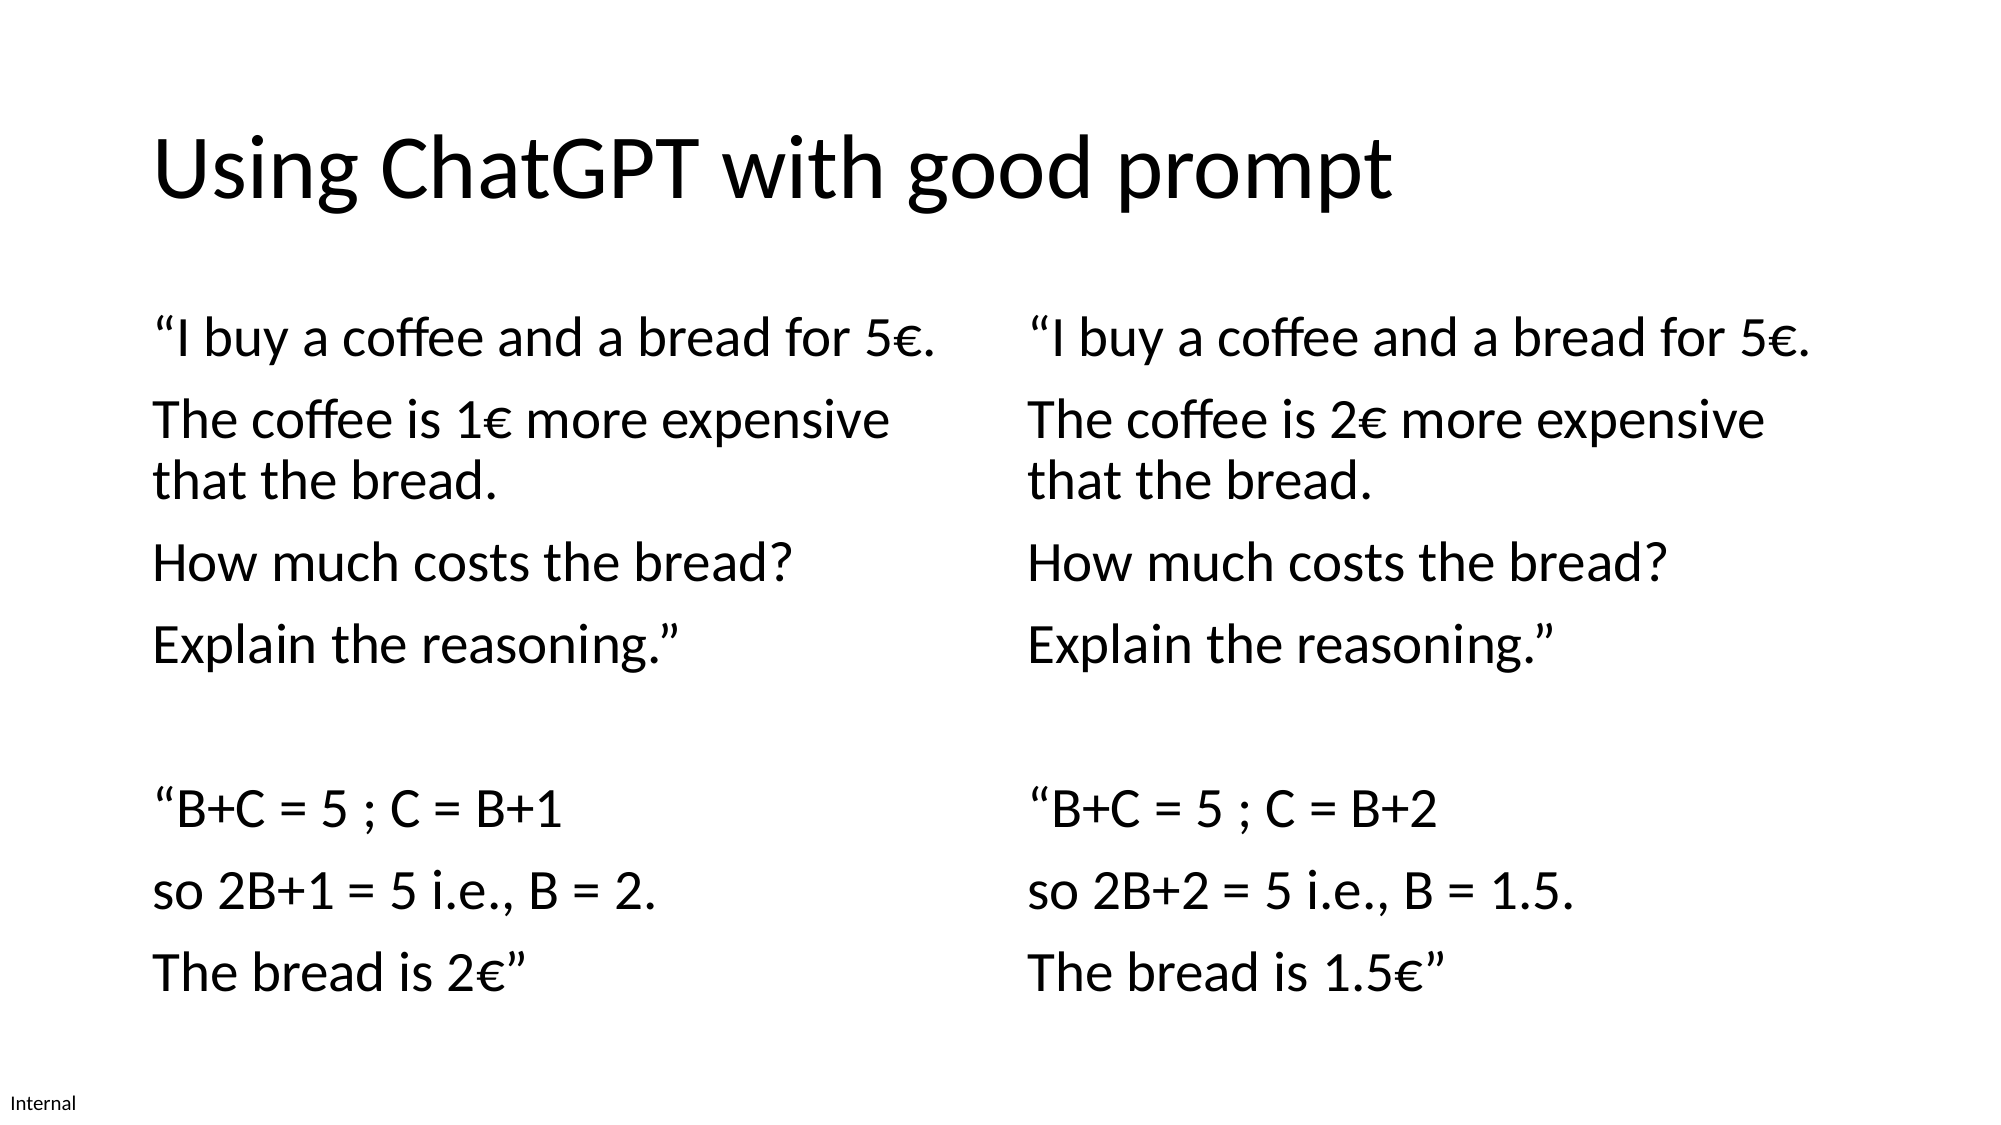

# Using ChatGPT with good prompt
“I buy a coffee and a bread for 5€.
The coffee is 1€ more expensive that the bread.
How much costs the bread?
Explain the reasoning.”

“B+C = 5 ; C = B+1
so 2B+1 = 5 i.e., B = 2.
The bread is 2€”
“I buy a coffee and a bread for 5€.
The coffee is 2€ more expensive that the bread.
How much costs the bread?
Explain the reasoning.”

“B+C = 5 ; C = B+2
so 2B+2 = 5 i.e., B = 1.5.
The bread is 1.5€”